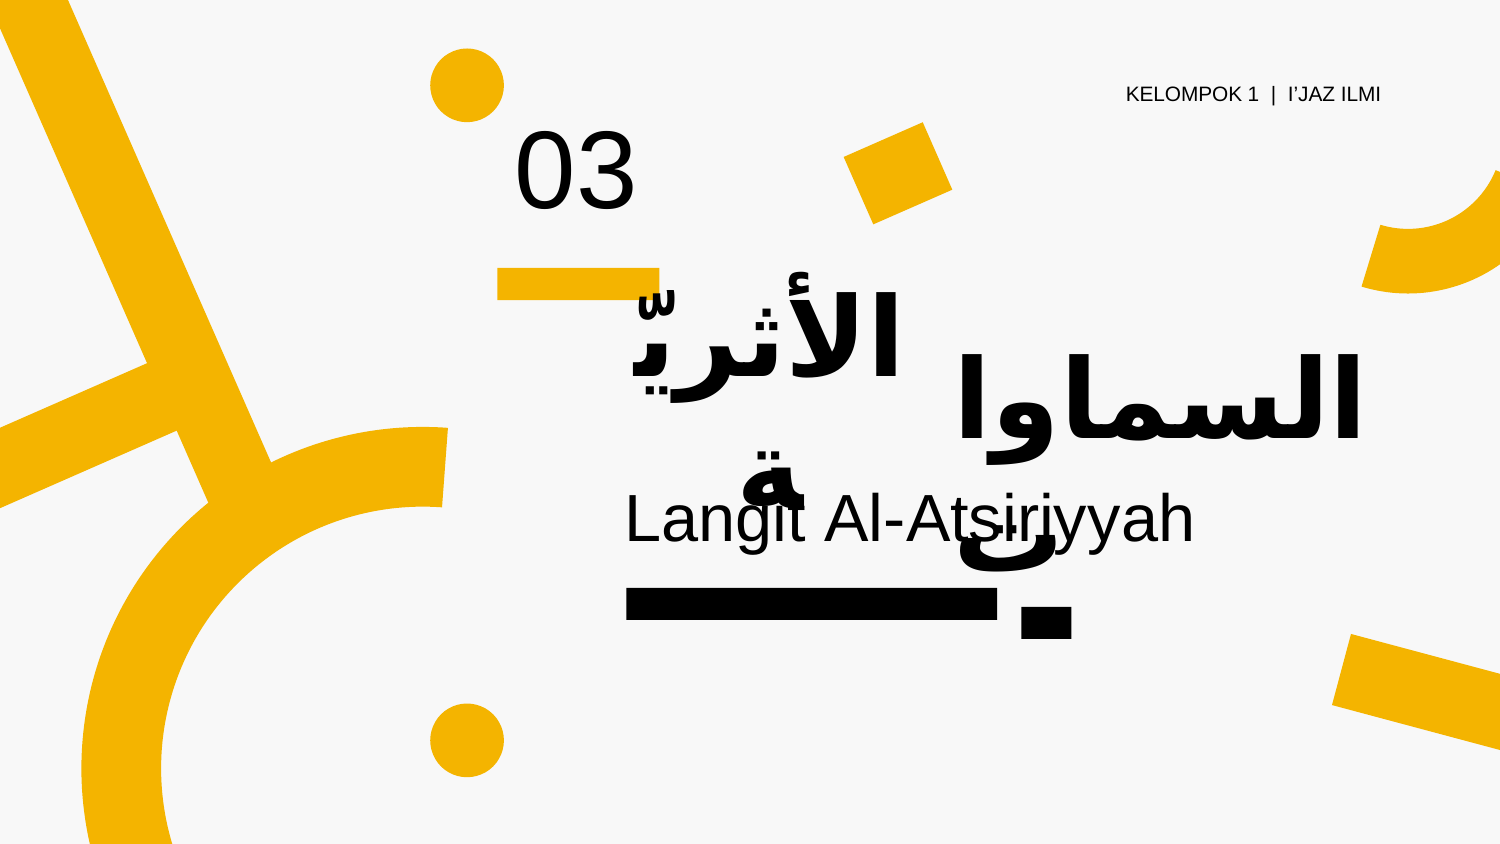

KELOMPOK 1  |  I’JAZ ILMI
03

السماوات
الأثريّة
Langit Al-Atsiriyyah